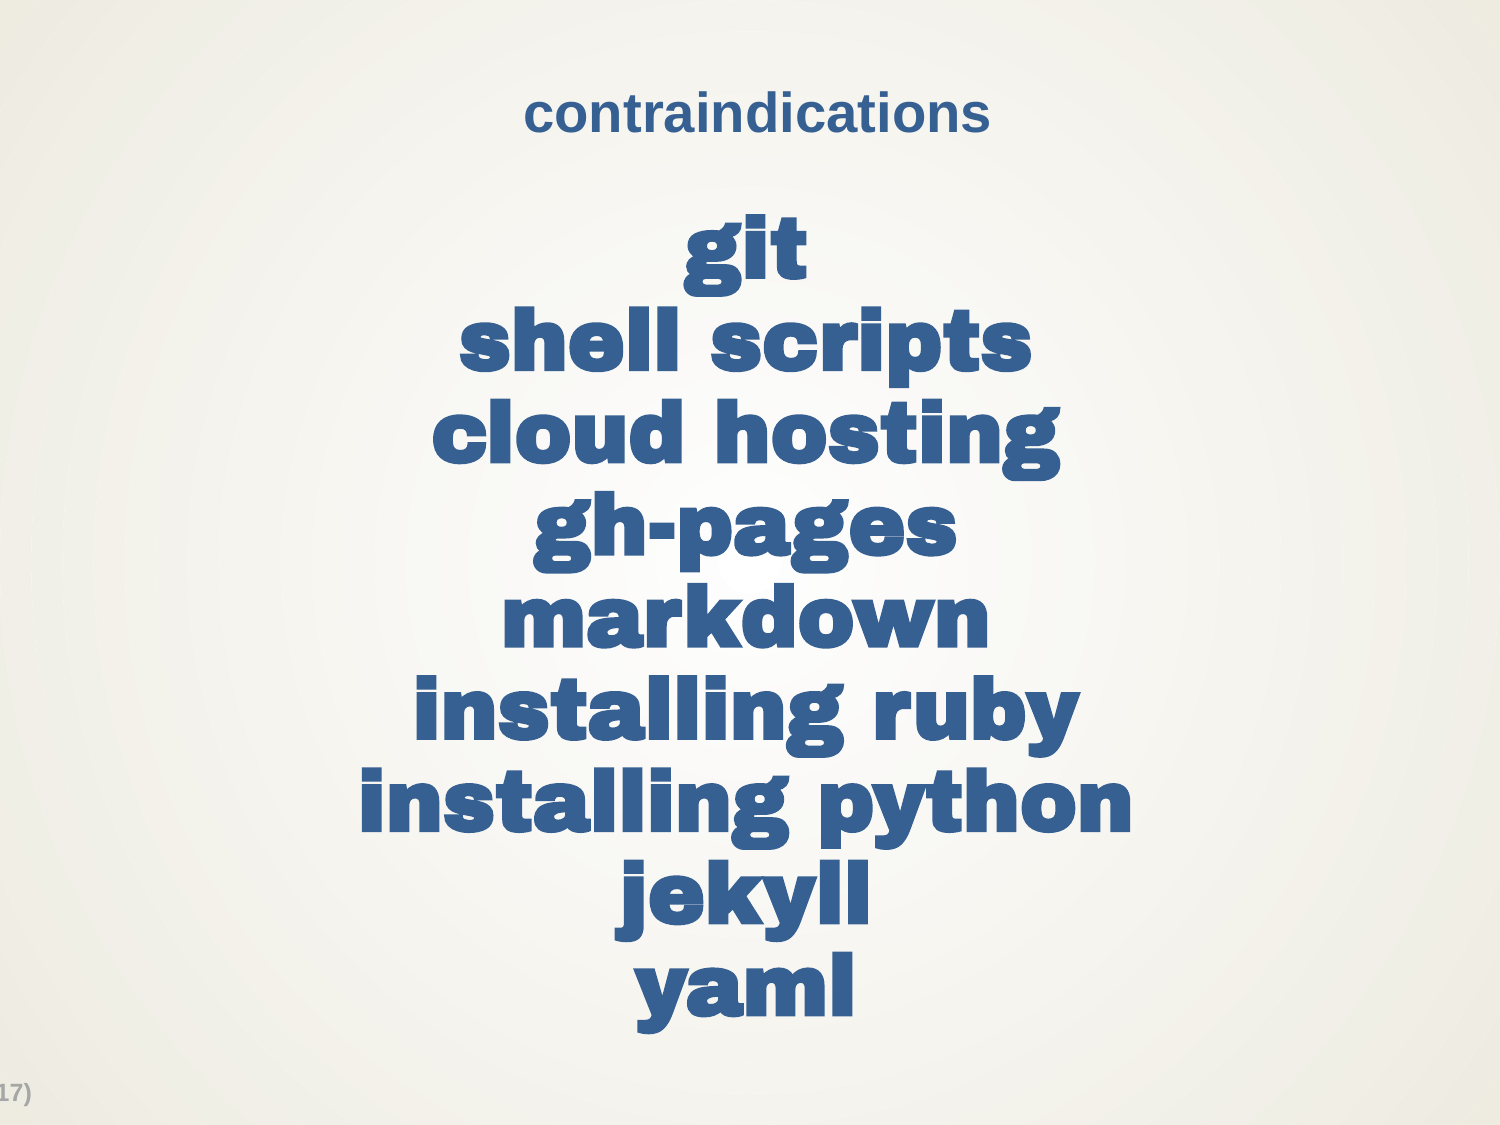

contraindications

# git shell scripts cloud hosting gh-pages markdown installing ruby installing python jekyll yaml